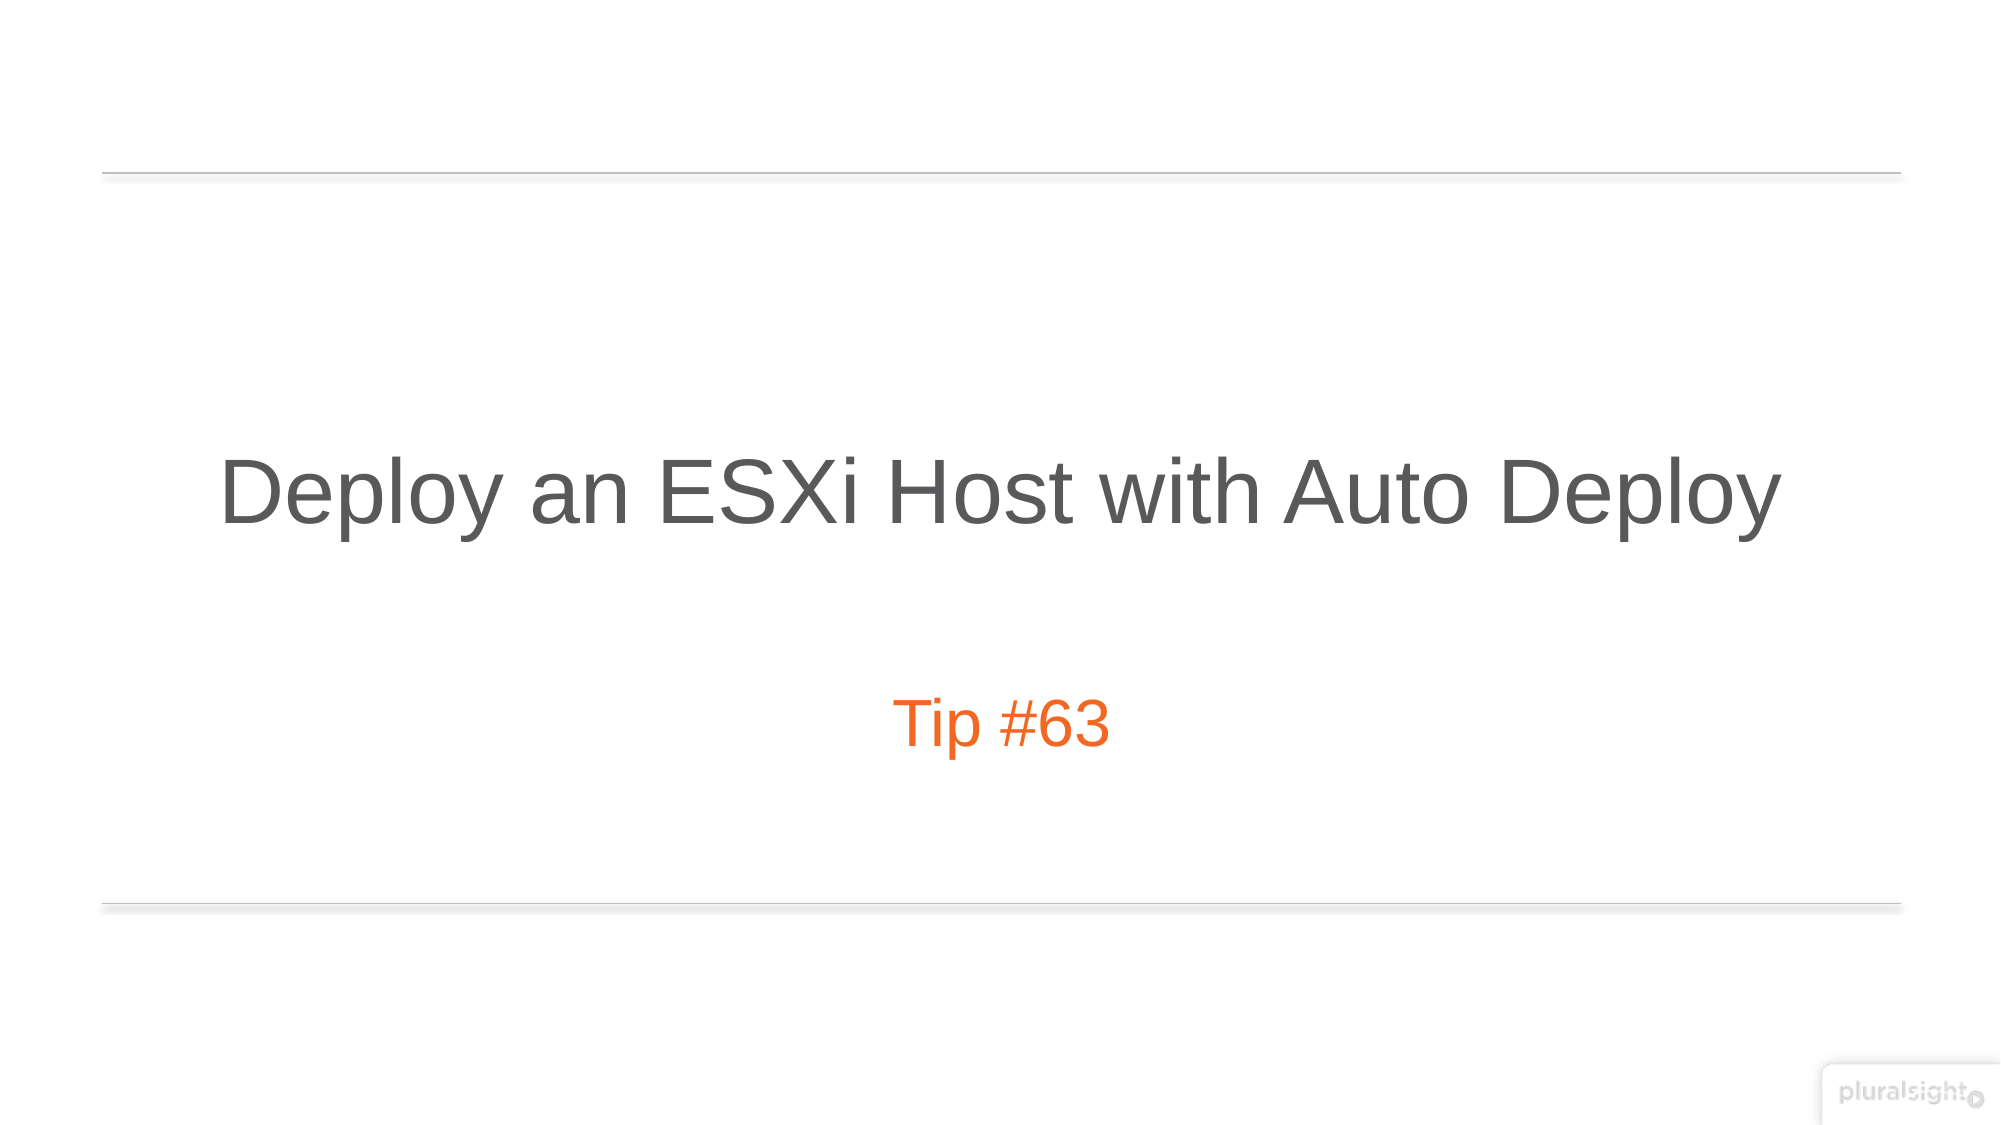

Deploy an ESXi Host with Auto Deploy

Tip #63